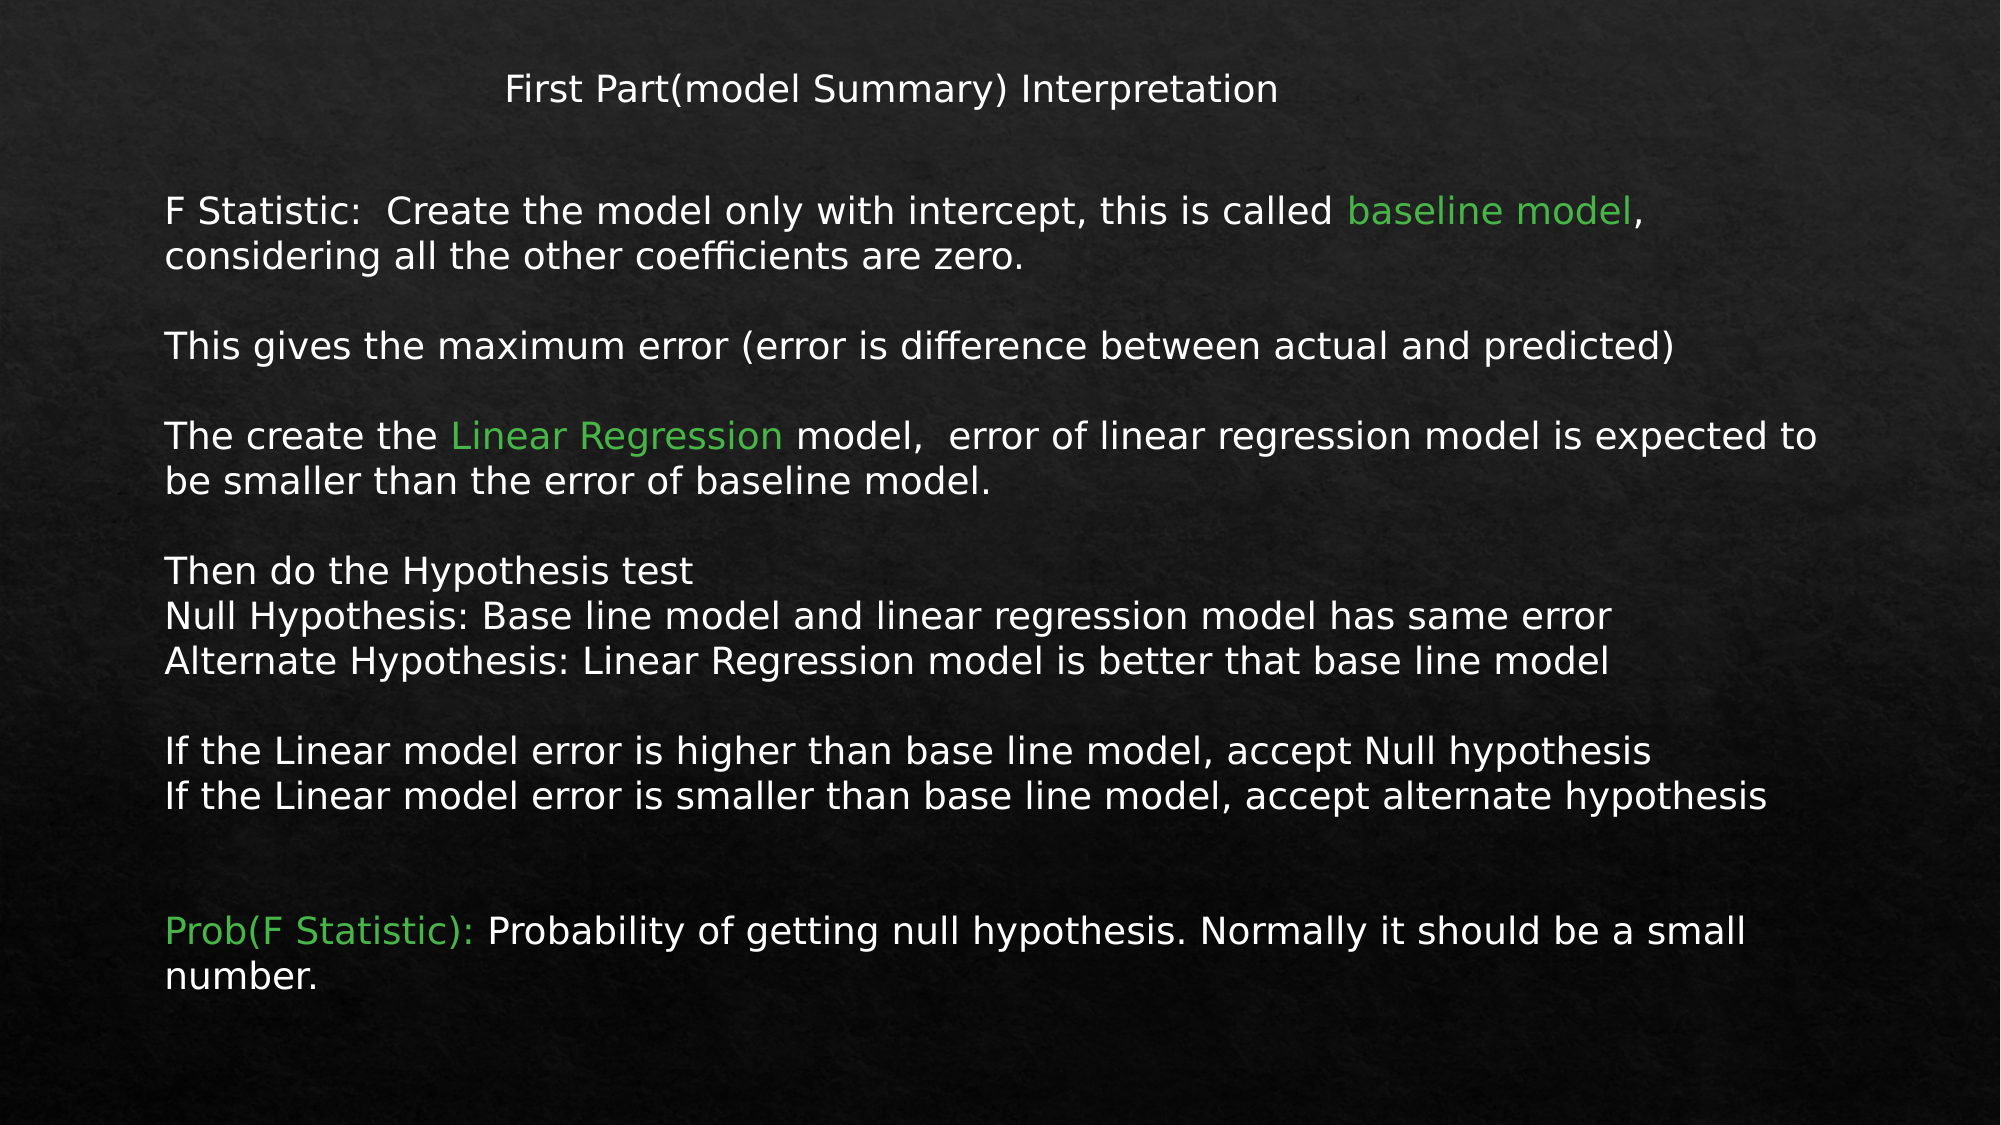

First Part(model Summary) Interpretation
F Statistic:  Create the model only with intercept, this is called baseline model, considering all the other coefficients are zero.

This gives the maximum error (error is difference between actual and predicted)

The create the Linear Regression model,  error of linear regression model is expected to be smaller than the error of baseline model.

Then do the Hypothesis test
Null Hypothesis: Base line model and linear regression model has same error
Alternate Hypothesis: Linear Regression model is better that base line model

If the Linear model error is higher than base line model, accept Null hypothesis
If the Linear model error is smaller than base line model, accept alternate hypothesis

Prob(F Statistic): Probability of getting null hypothesis. Normally it should be a small number.